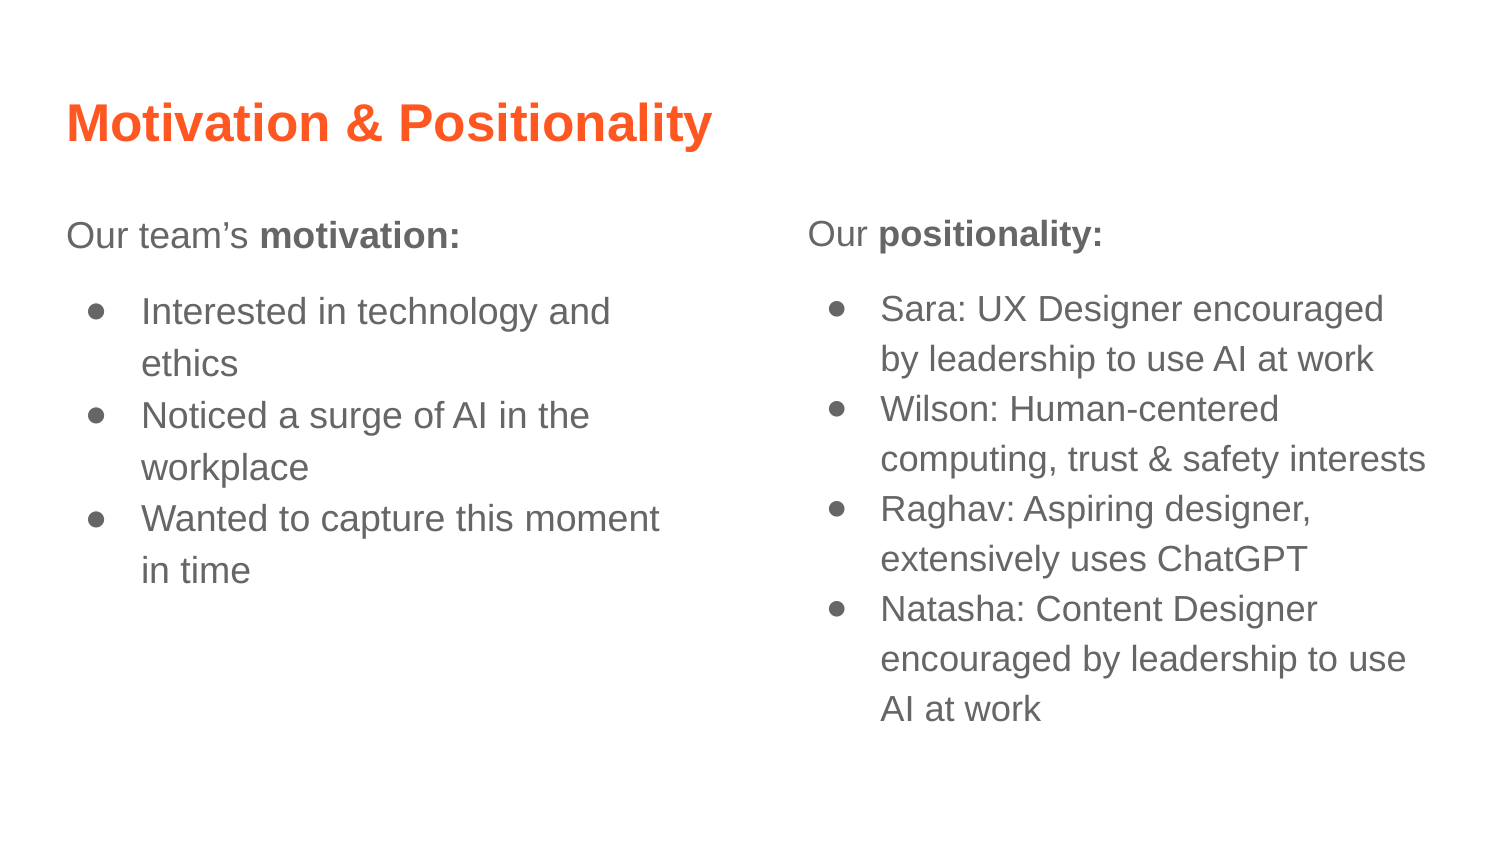

# Motivation & Positionality
Our team’s motivation:
Interested in technology and ethics
Noticed a surge of AI in the workplace
Wanted to capture this moment in time

Our positionality:
Sara: UX Designer encouraged by leadership to use AI at work
Wilson: Human-centered computing, trust & safety interests
Raghav: Aspiring designer, extensively uses ChatGPT
Natasha: Content Designer encouraged by leadership to use AI at work